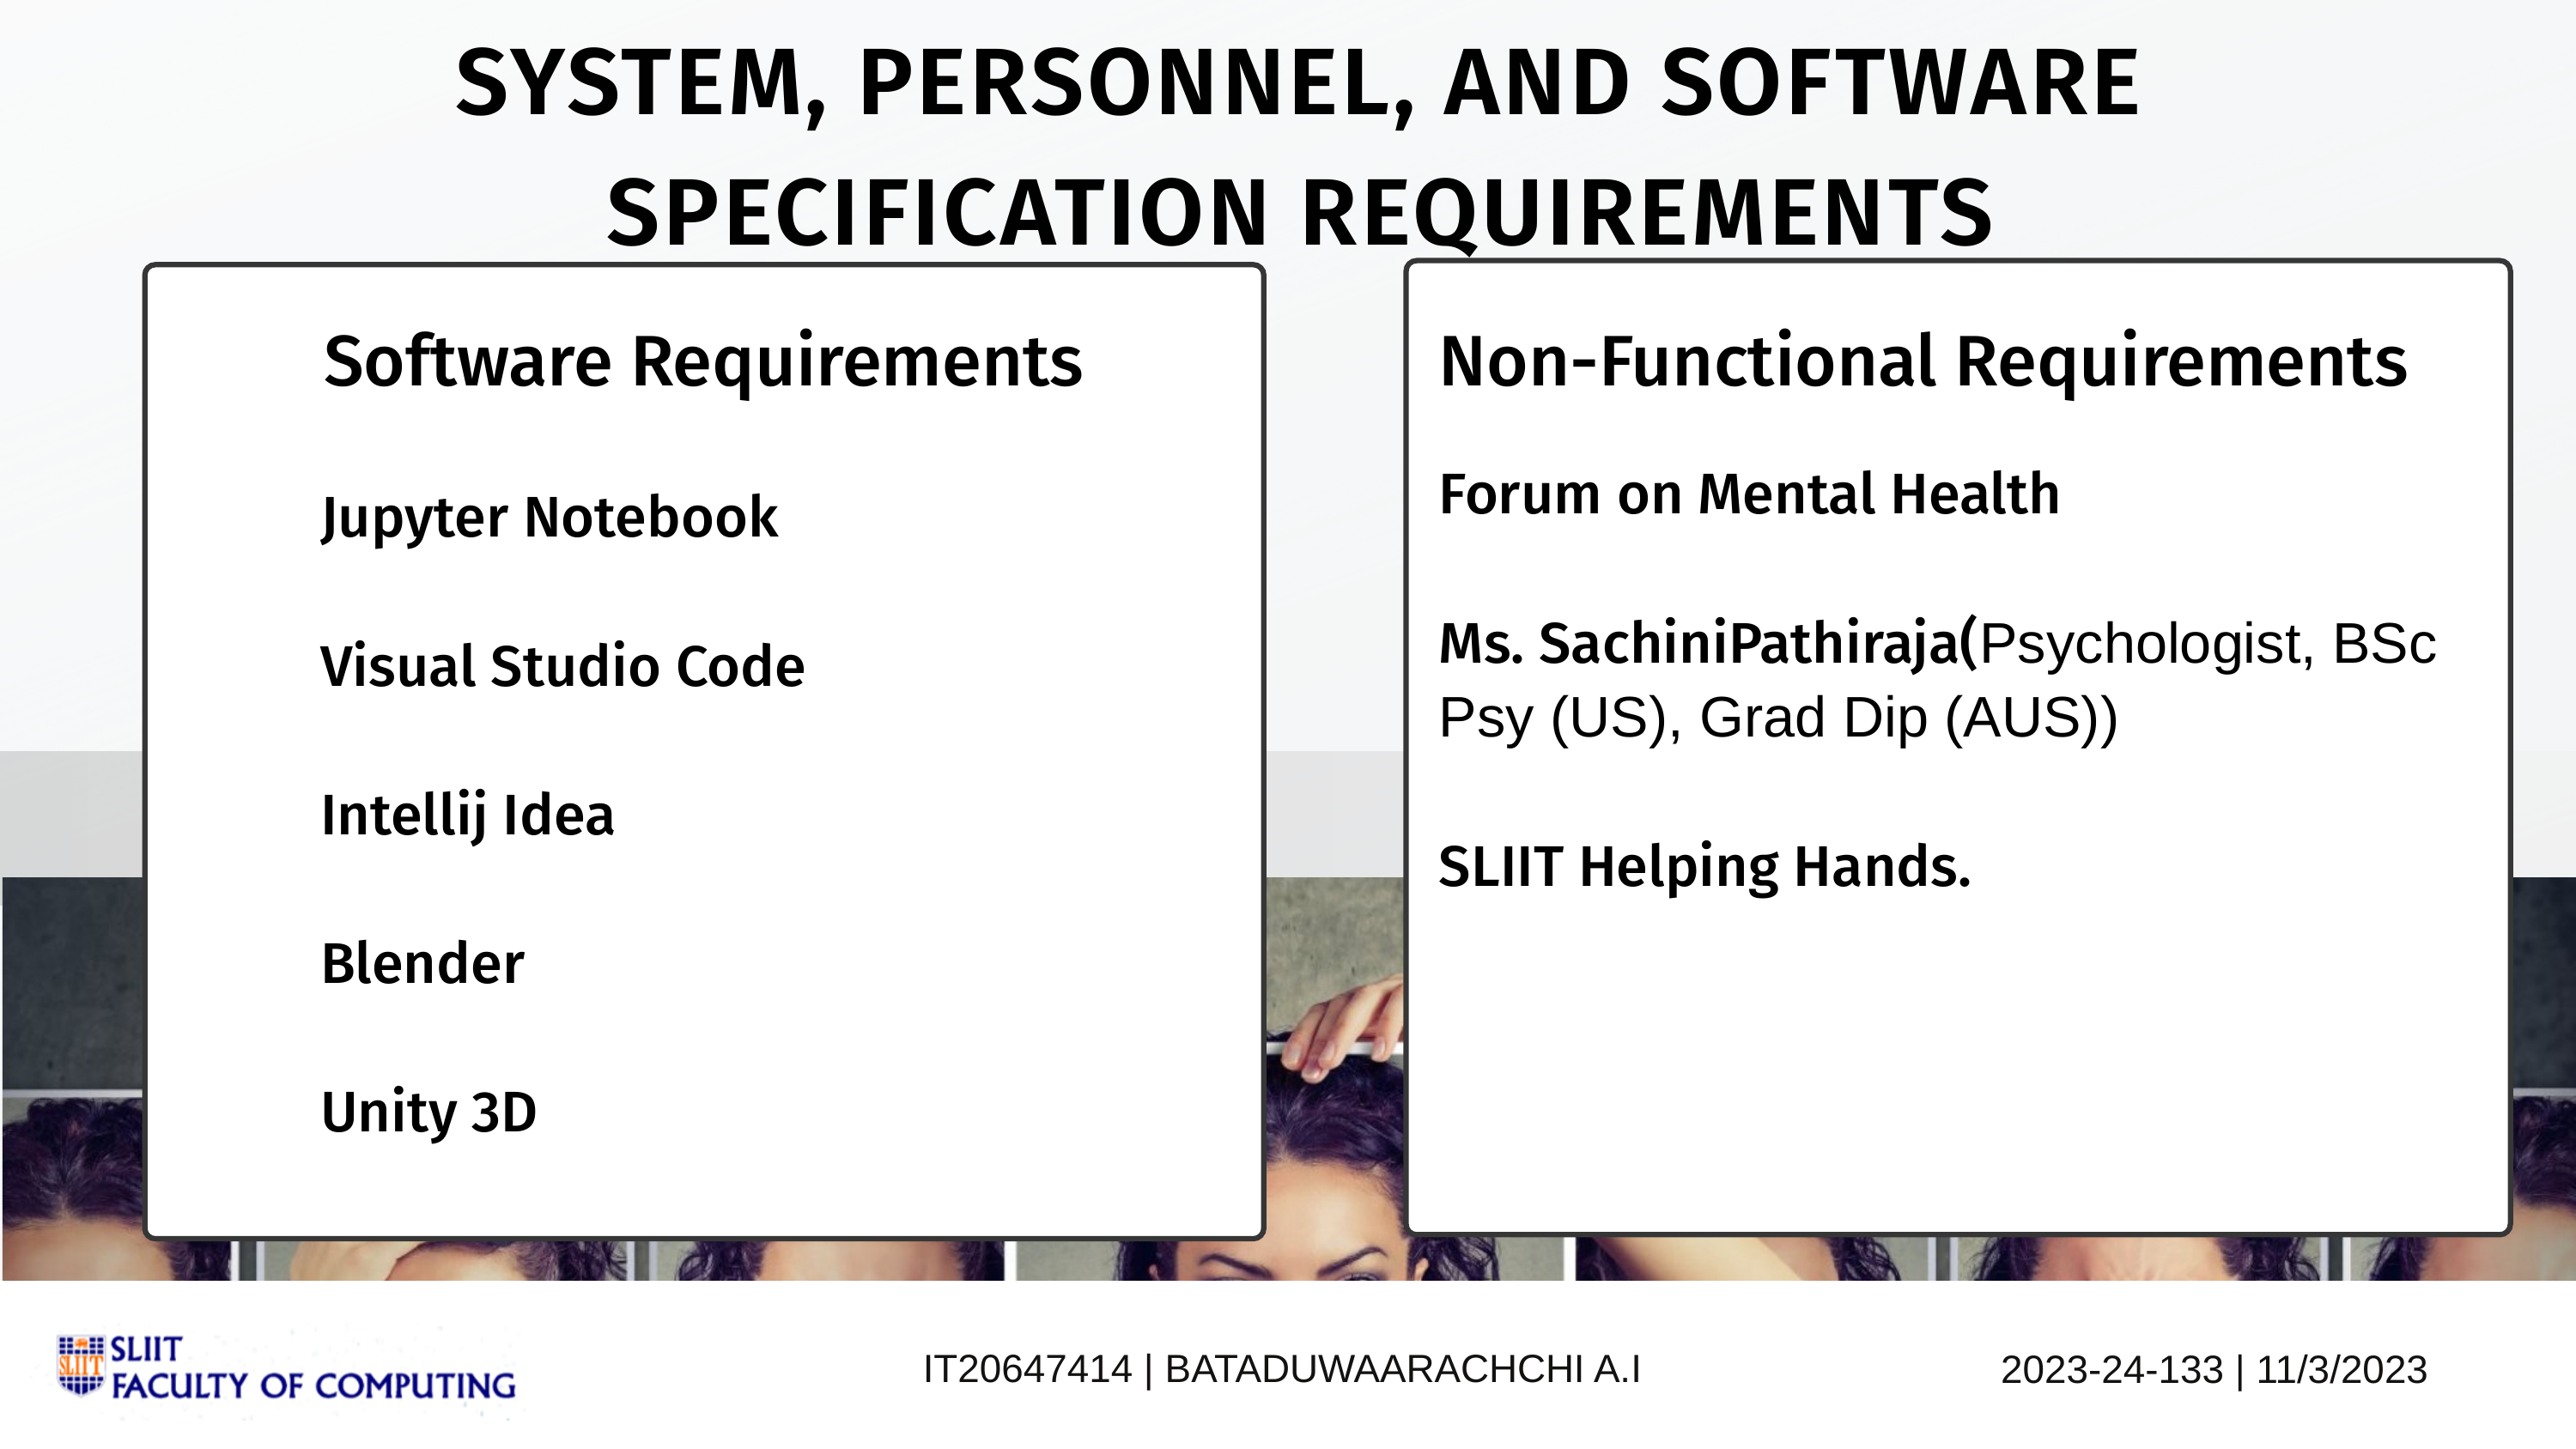

SYSTEM, PERSONNEL, AND SOFTWARE SPECIFICATION REQUIREMENTS

Software Requirements

Jupyter Notebook

Visual Studio Code

Intellij Idea

Blender

Unity 3D

Non-Functional Requirements

Forum on Mental Health

Ms. SachiniPathiraja(Psychologist, BSc Psy (US), Grad Dip (AUS))

SLIIT Helping Hands.

IT20647414 | BATADUWAARACHCHI A.I
2023-24-133 | 11/3/2023